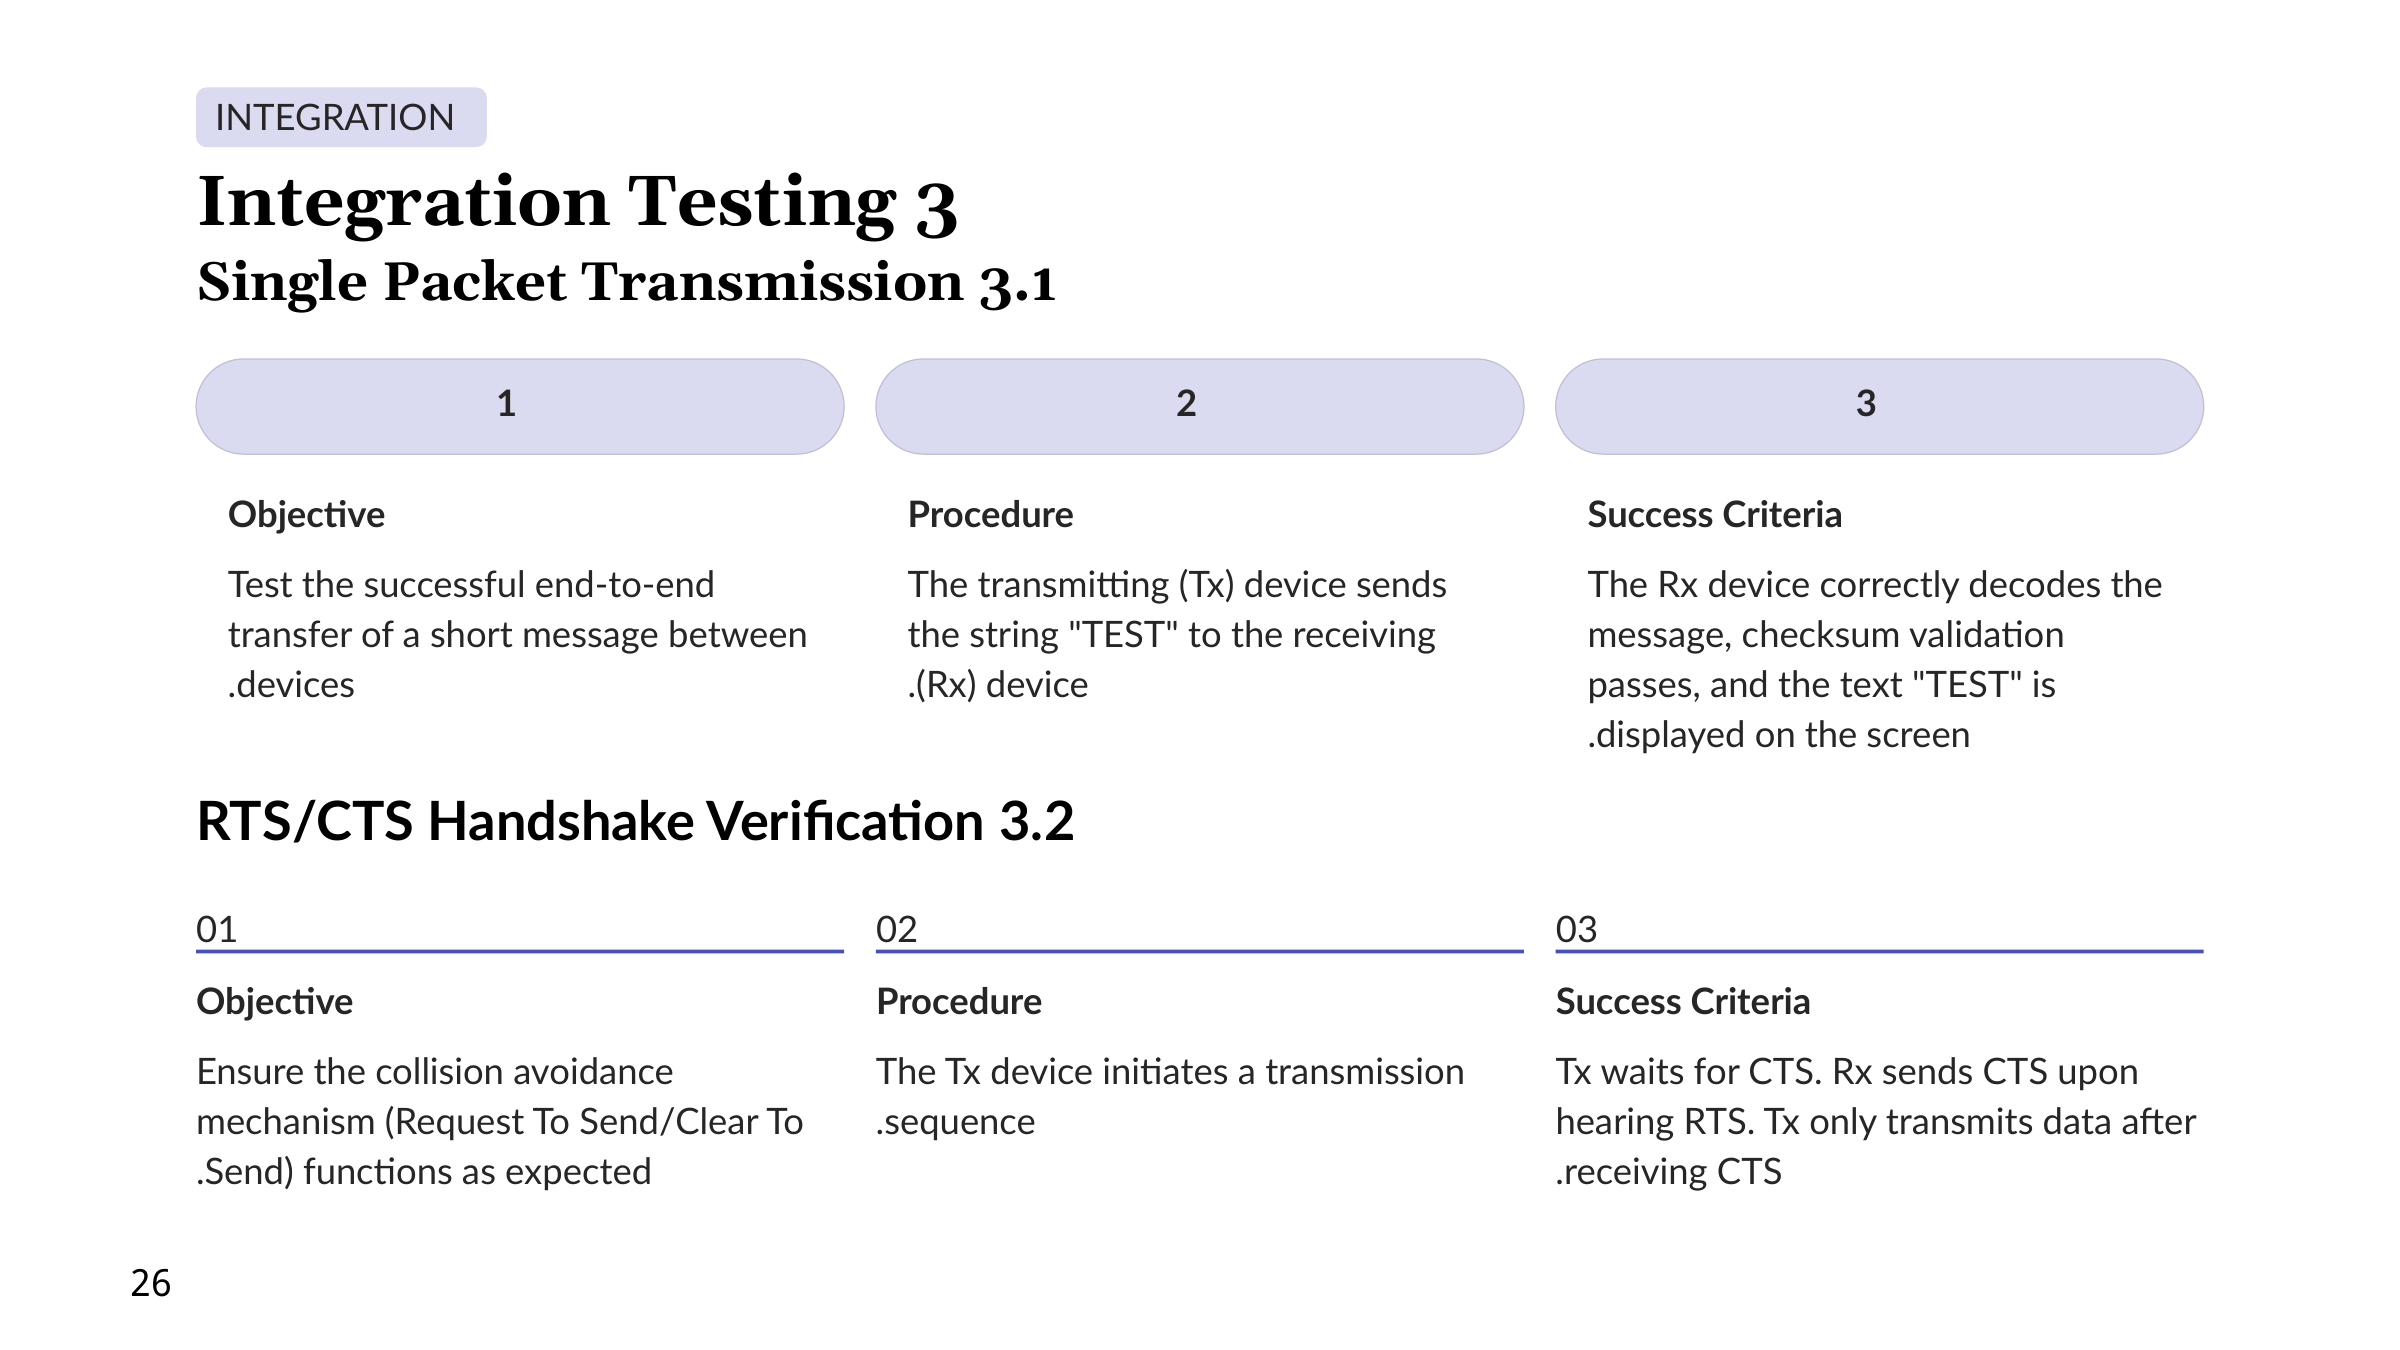

INTEGRATION
3 Integration Testing
3.1 Single Packet Transmission

1
2
3
Objective
Procedure
Success Criteria
Test the successful end-to-end transfer of a short message between devices.
The transmitting (Tx) device sends the string "TEST" to the receiving (Rx) device.
The Rx device correctly decodes the message, checksum validation passes, and the text "TEST" is displayed on the screen.
3.2 RTS/CTS Handshake Verification
01
02
03

Objective
Procedure
Success Criteria
Ensure the collision avoidance mechanism (Request To Send/Clear To Send) functions as expected.
The Tx device initiates a transmission sequence.
Tx waits for CTS. Rx sends CTS upon hearing RTS. Tx only transmits data after receiving CTS.